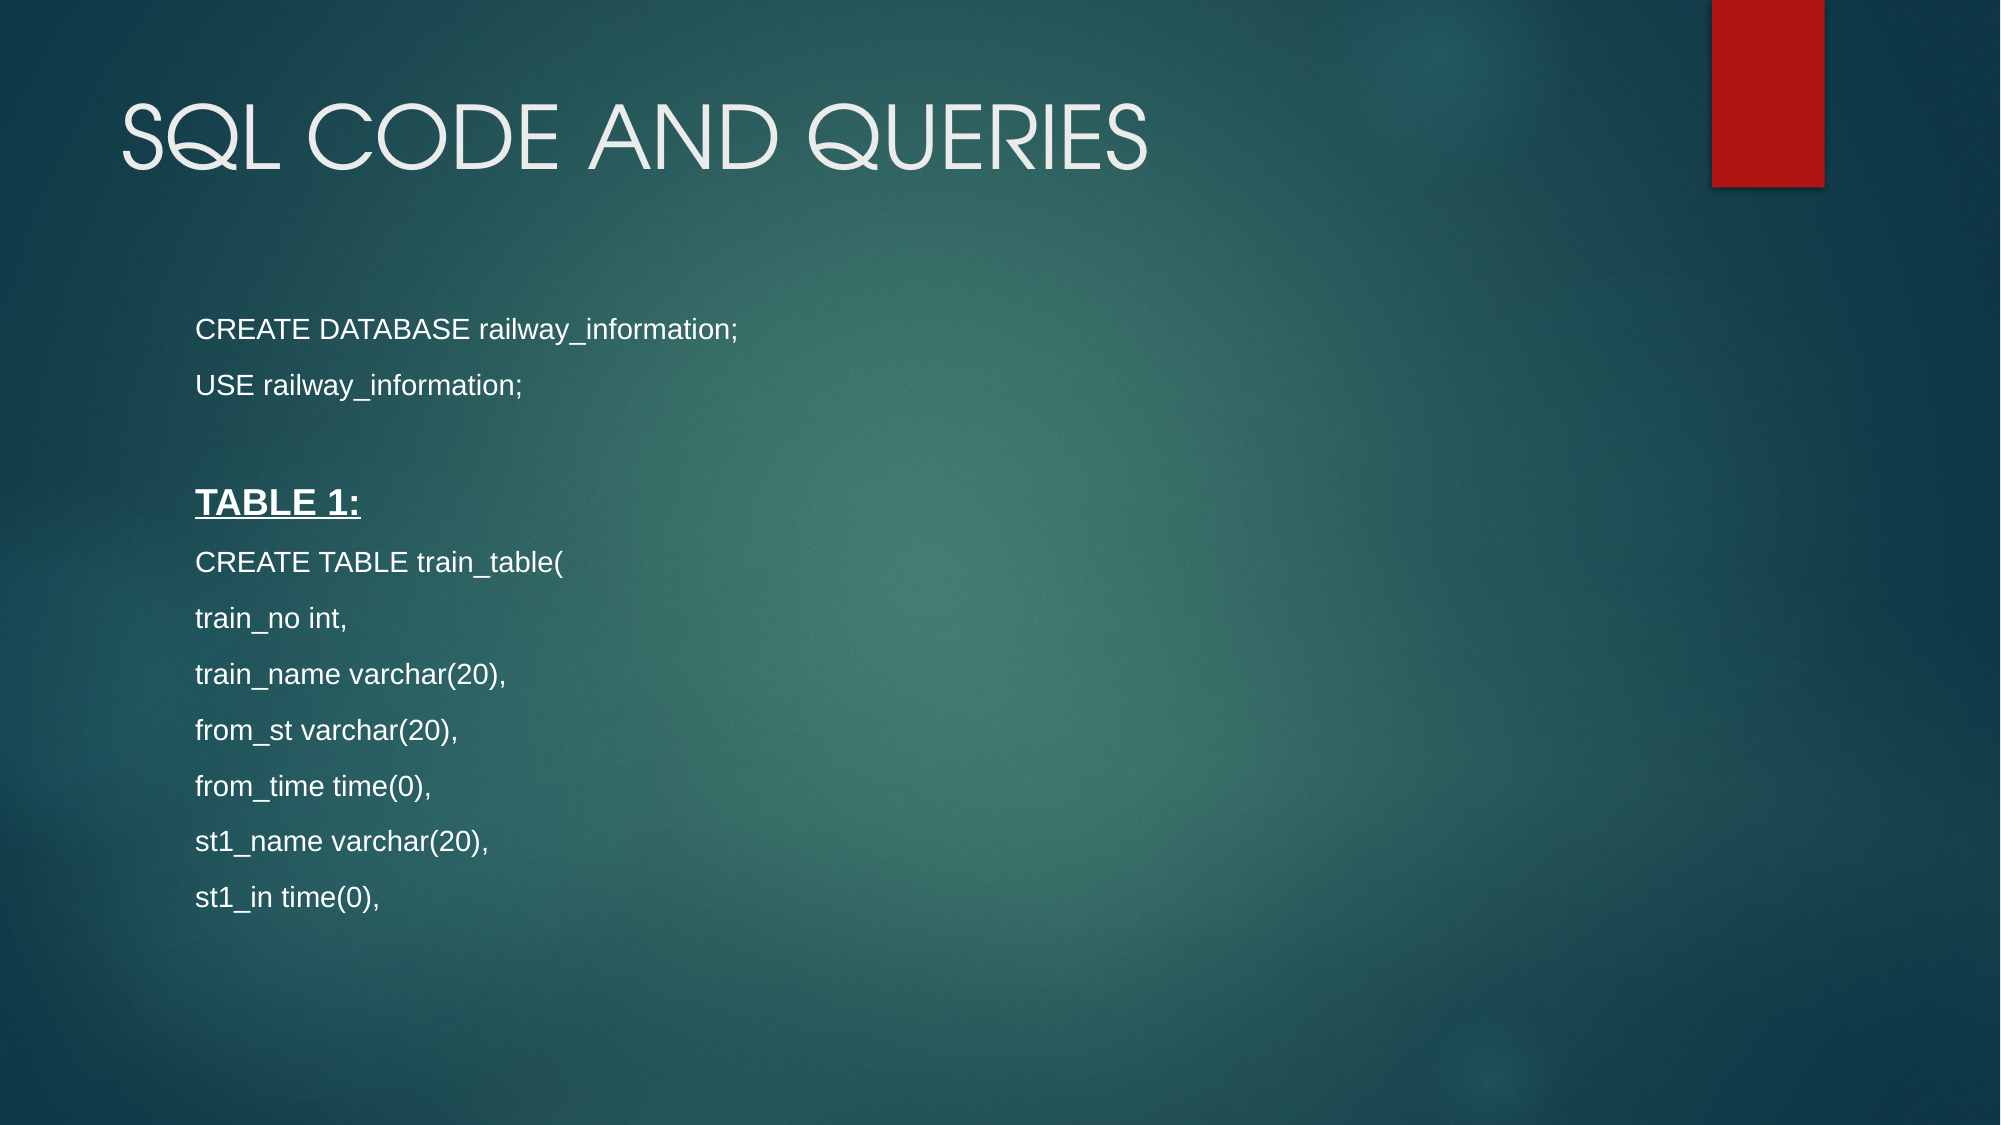

# SQL CODE AND QUERIES
CREATE DATABASE railway_information;
USE railway_information;

TABLE 1:
CREATE TABLE train_table(
train_no int,
train_name varchar(20),
from_st varchar(20),
from_time time(0),
st1_name varchar(20),
st1_in time(0),